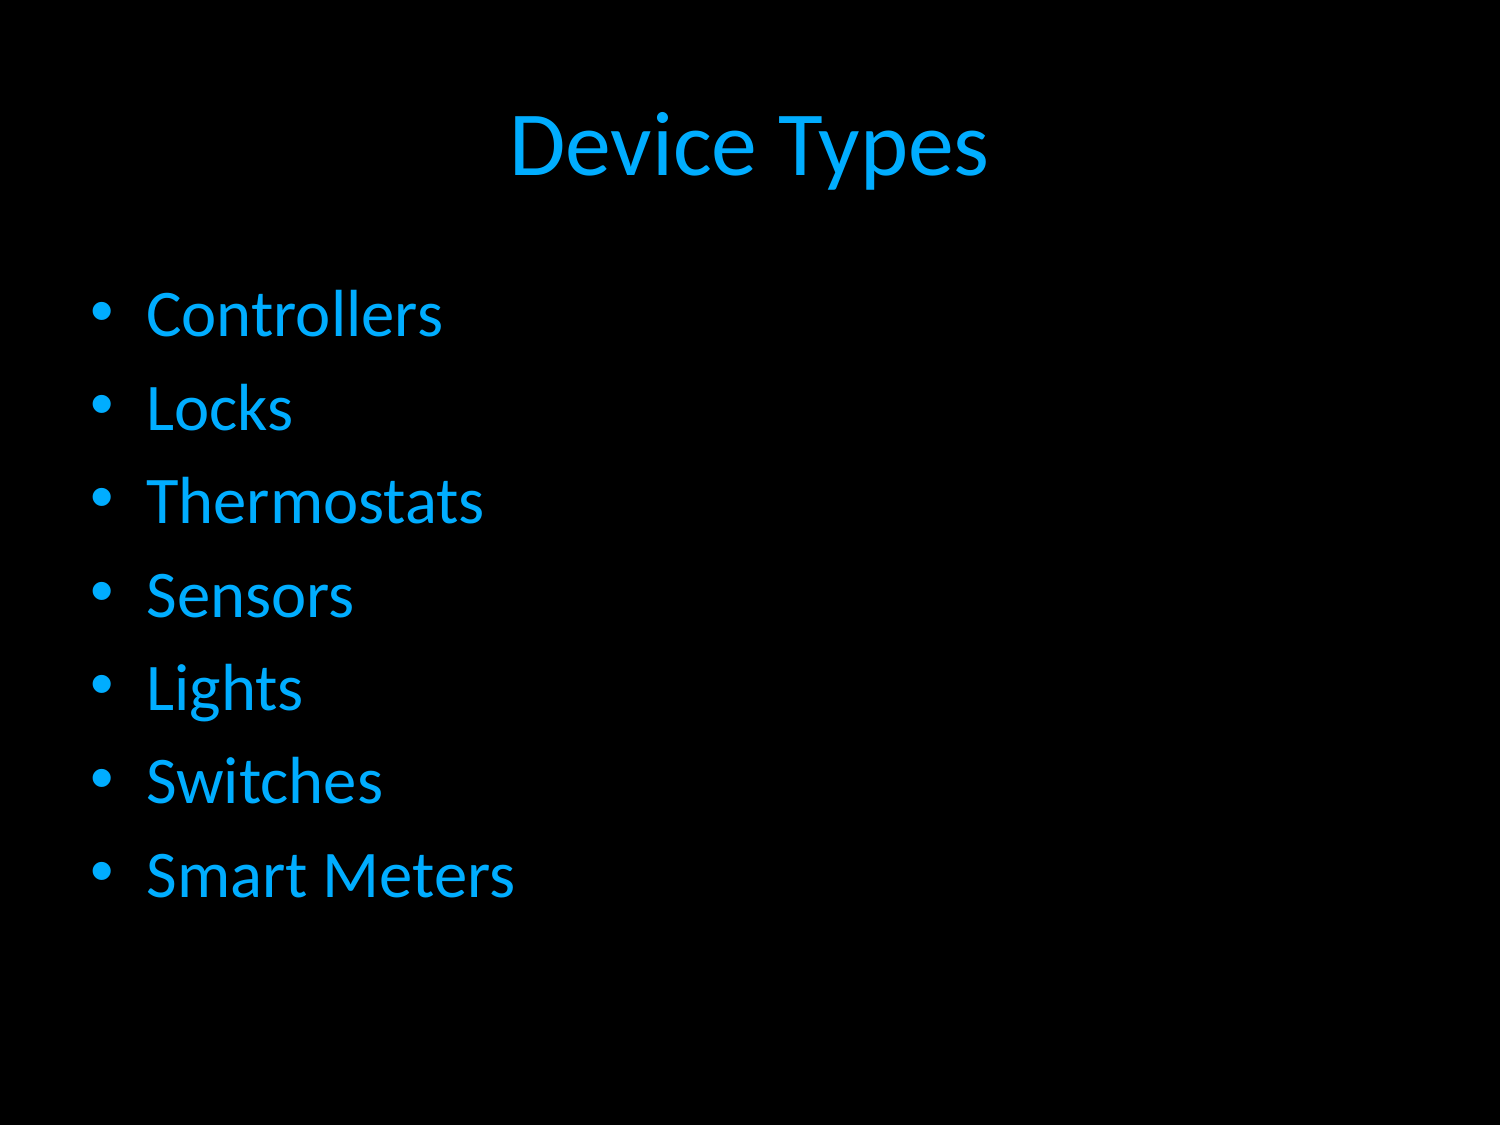

# Device Types
Controllers
Locks
Thermostats
Sensors
Lights
Switches
Smart Meters